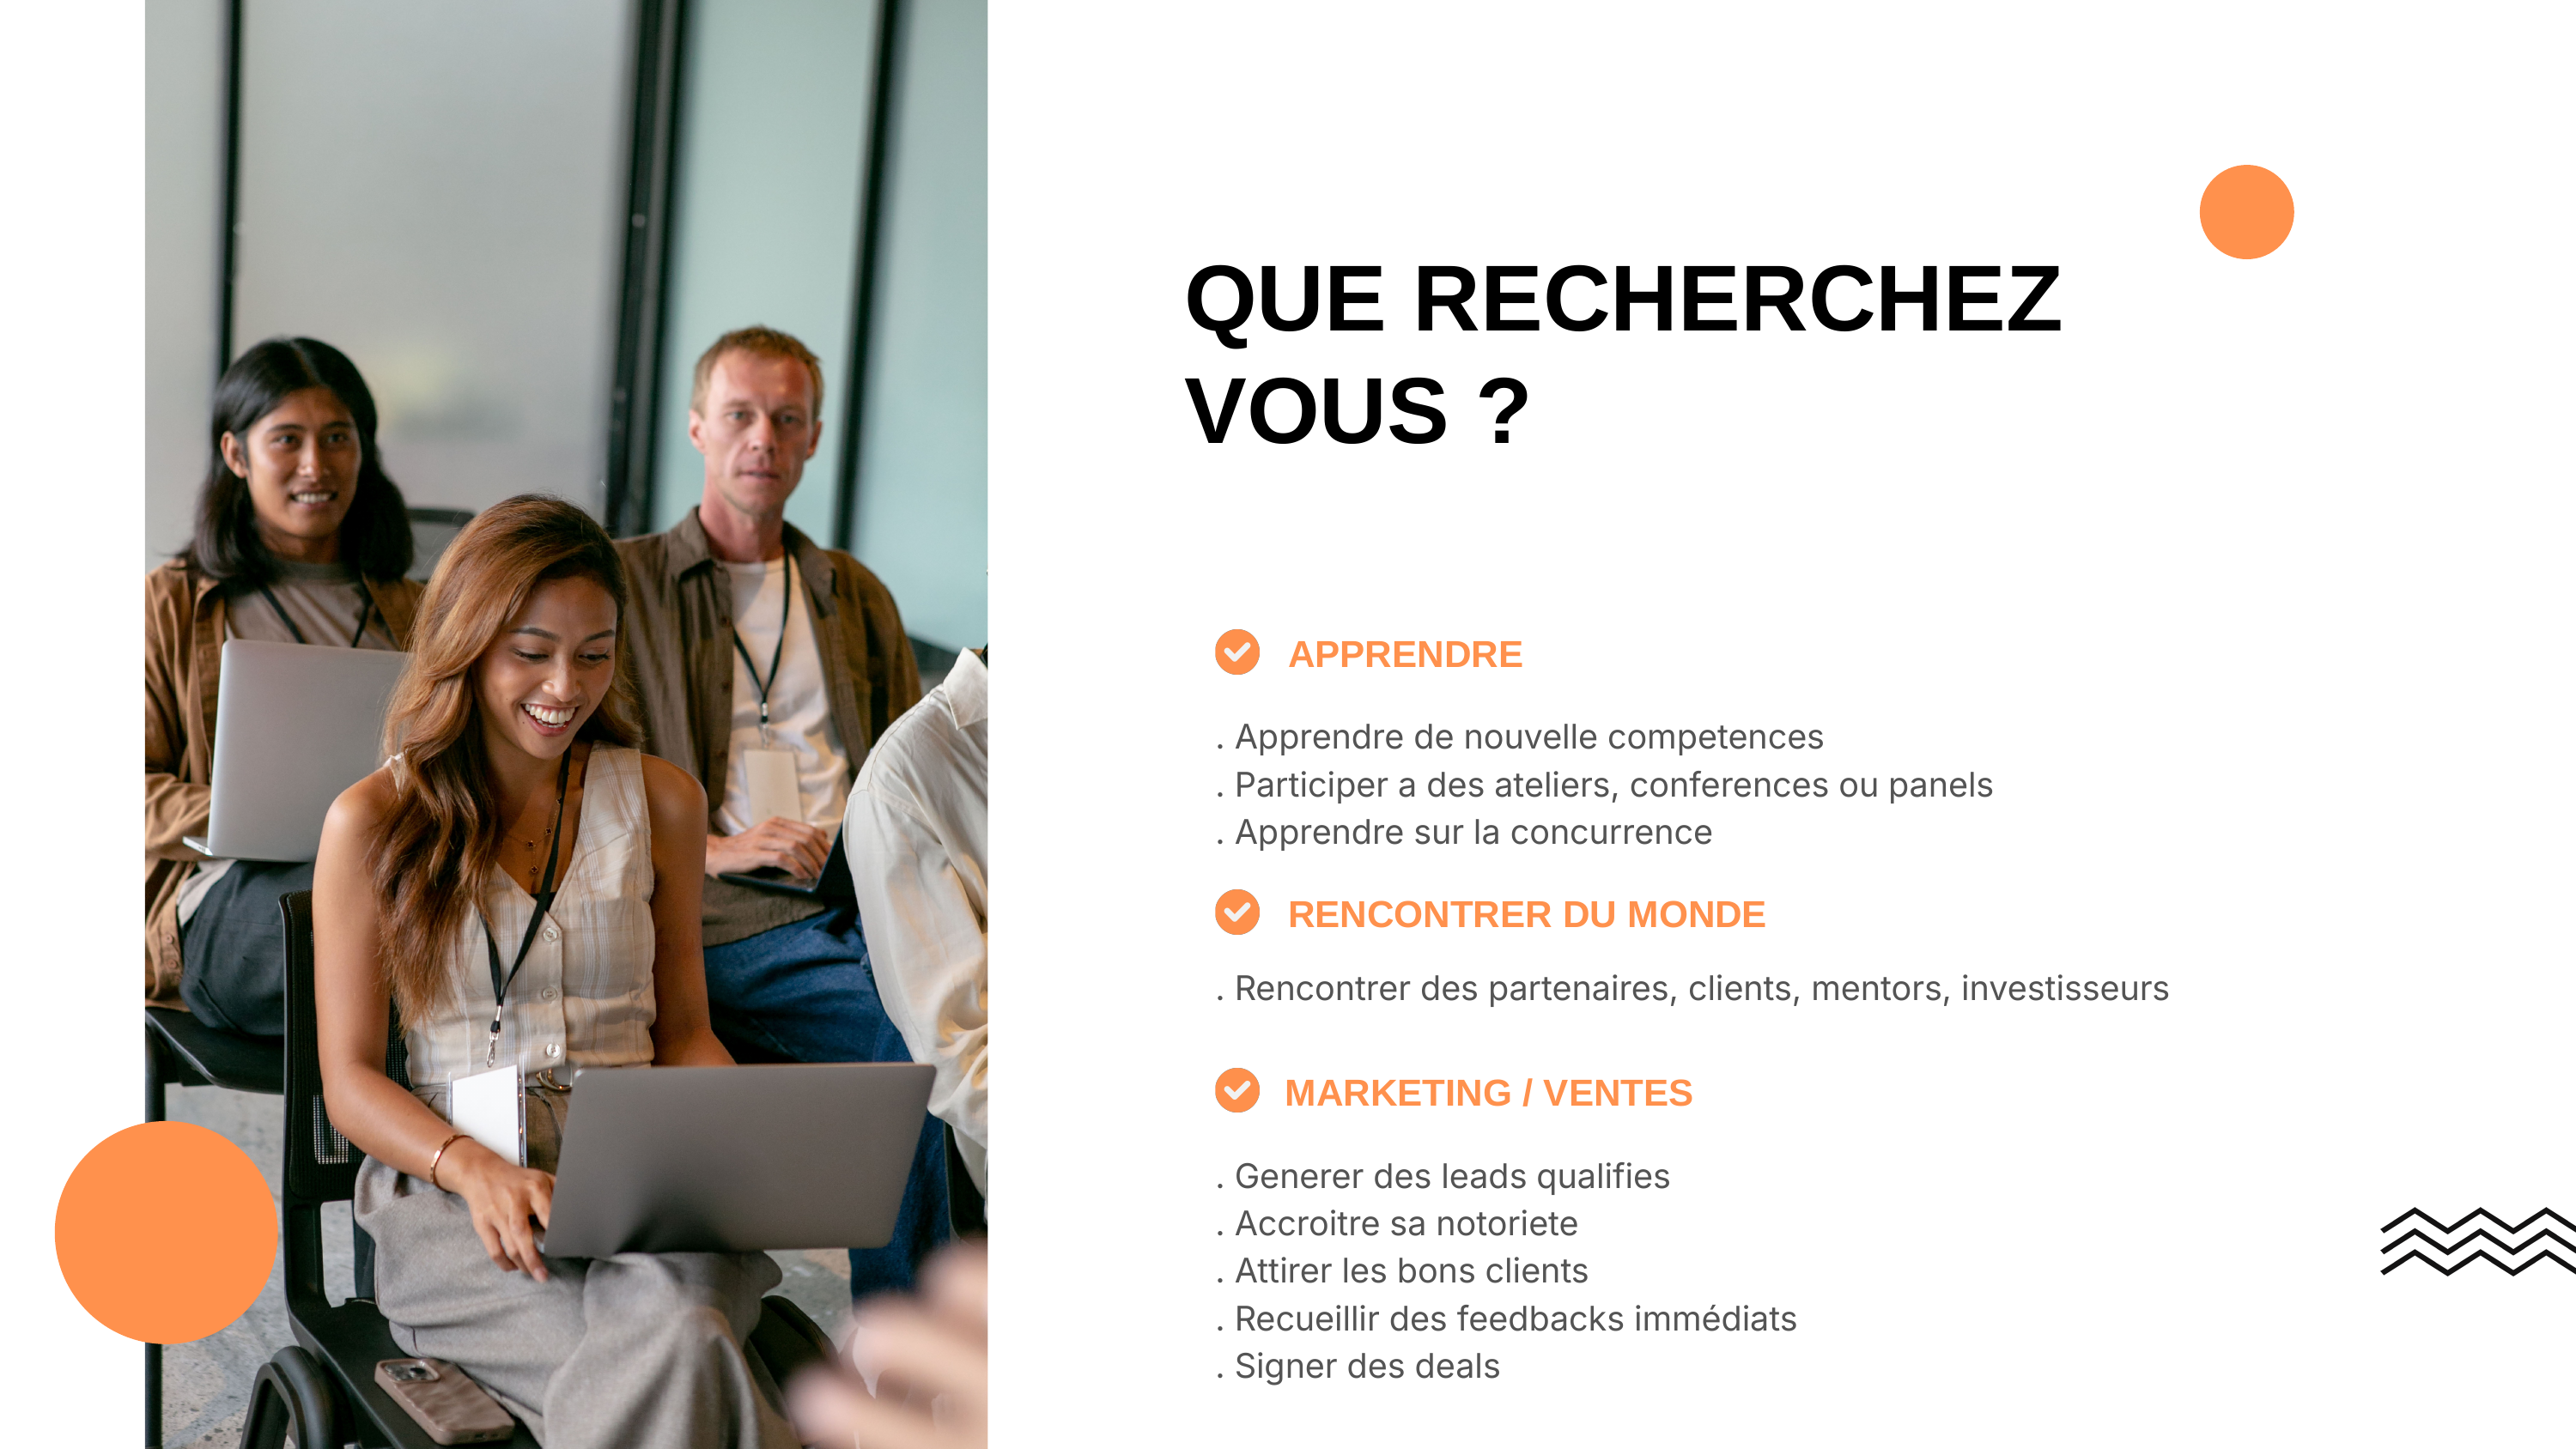

QUE RECHERCHEZ VOUS ?

APPRENDRE
. Apprendre de nouvelle competences
. Participer a des ateliers, conferences ou panels
. Apprendre sur la concurrence

RENCONTRER DU MONDE
. Rencontrer des partenaires, clients, mentors, investisseurs

MARKETING / VENTES

. Generer des leads qualifies
. Accroitre sa notoriete
. Attirer les bons clients
. Recueillir des feedbacks immédiats
. Signer des deals